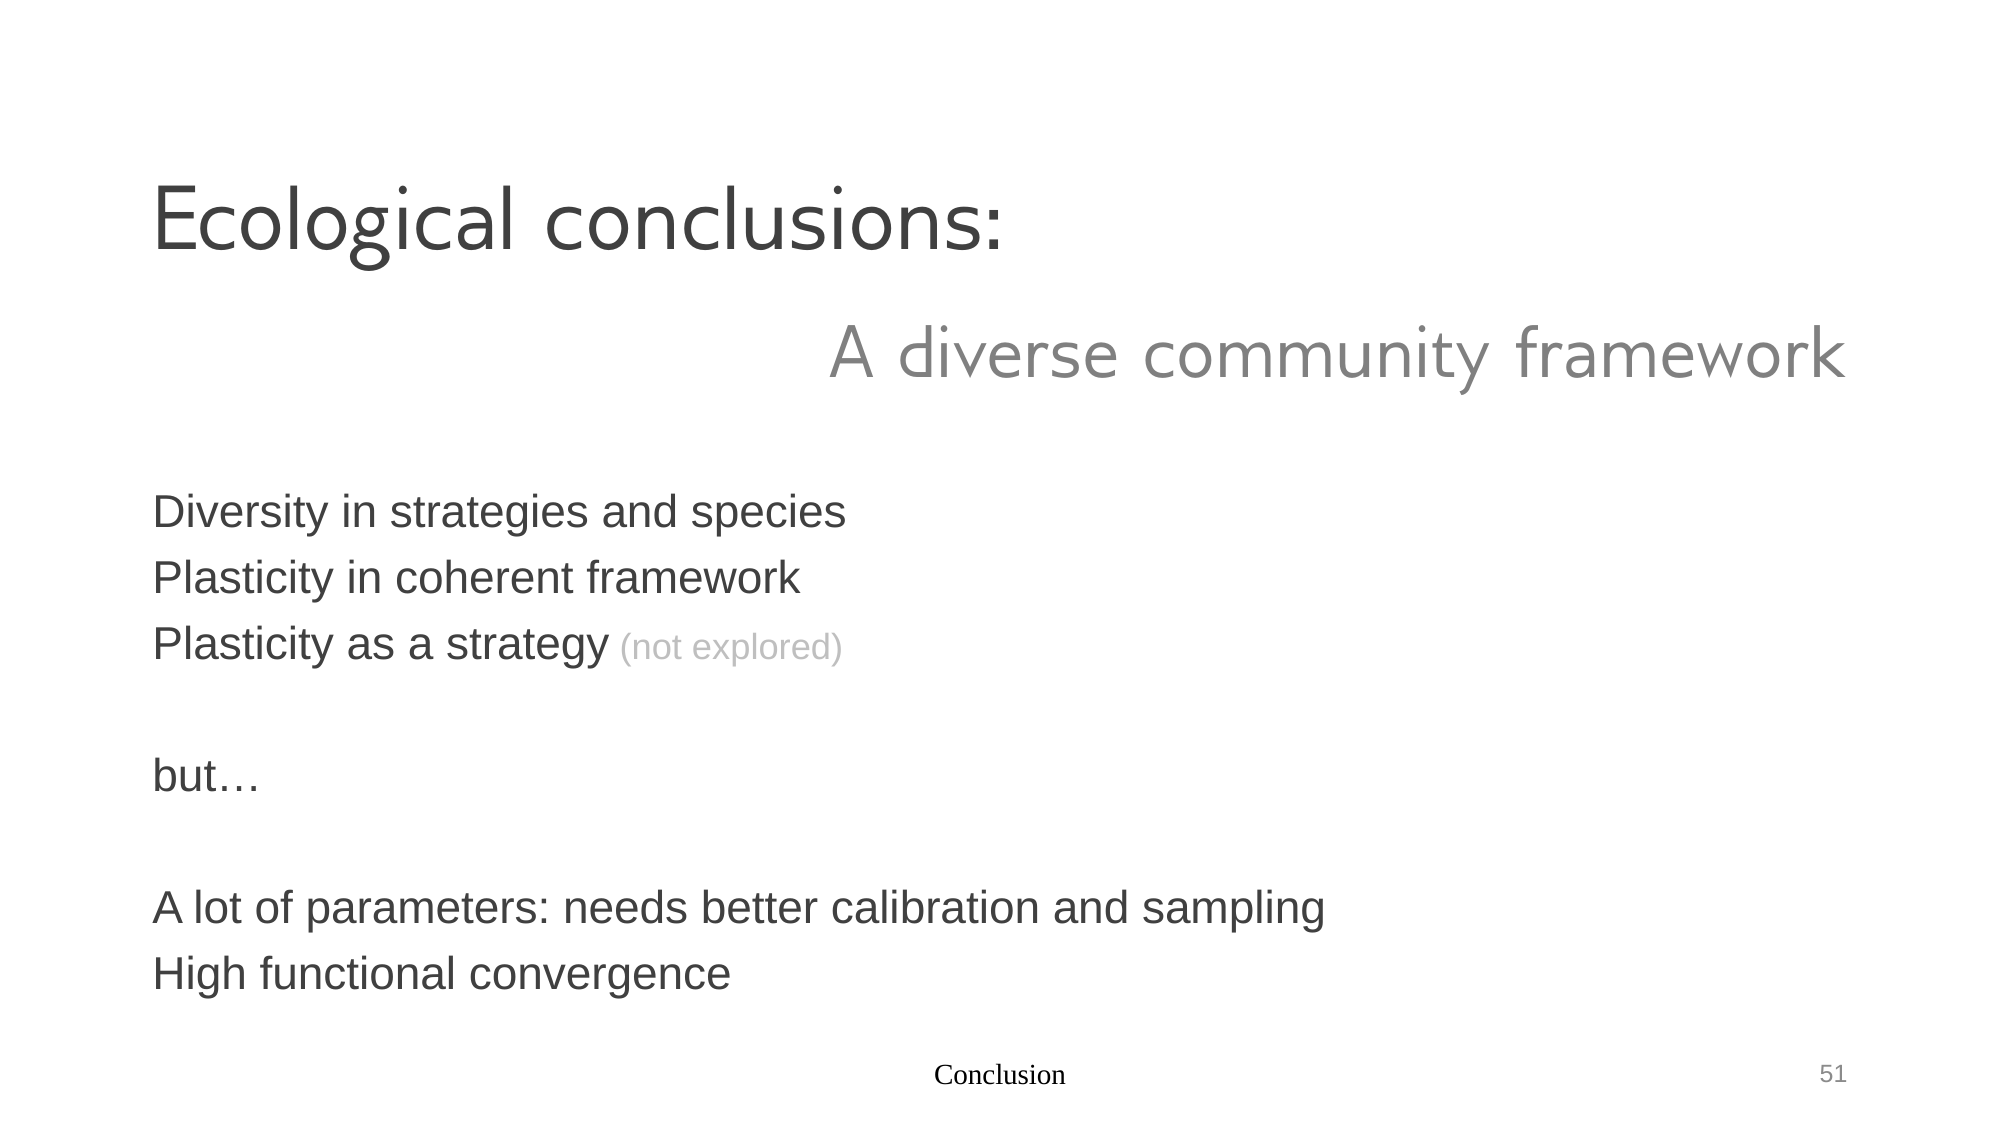

# Ecological conclusions:
A diverse community framework
Diversity in strategies and species
Plasticity in coherent framework
Plasticity as a strategy (not explored)

but…

A lot of parameters: needs better calibration and sampling
High functional convergence
Conclusion
51